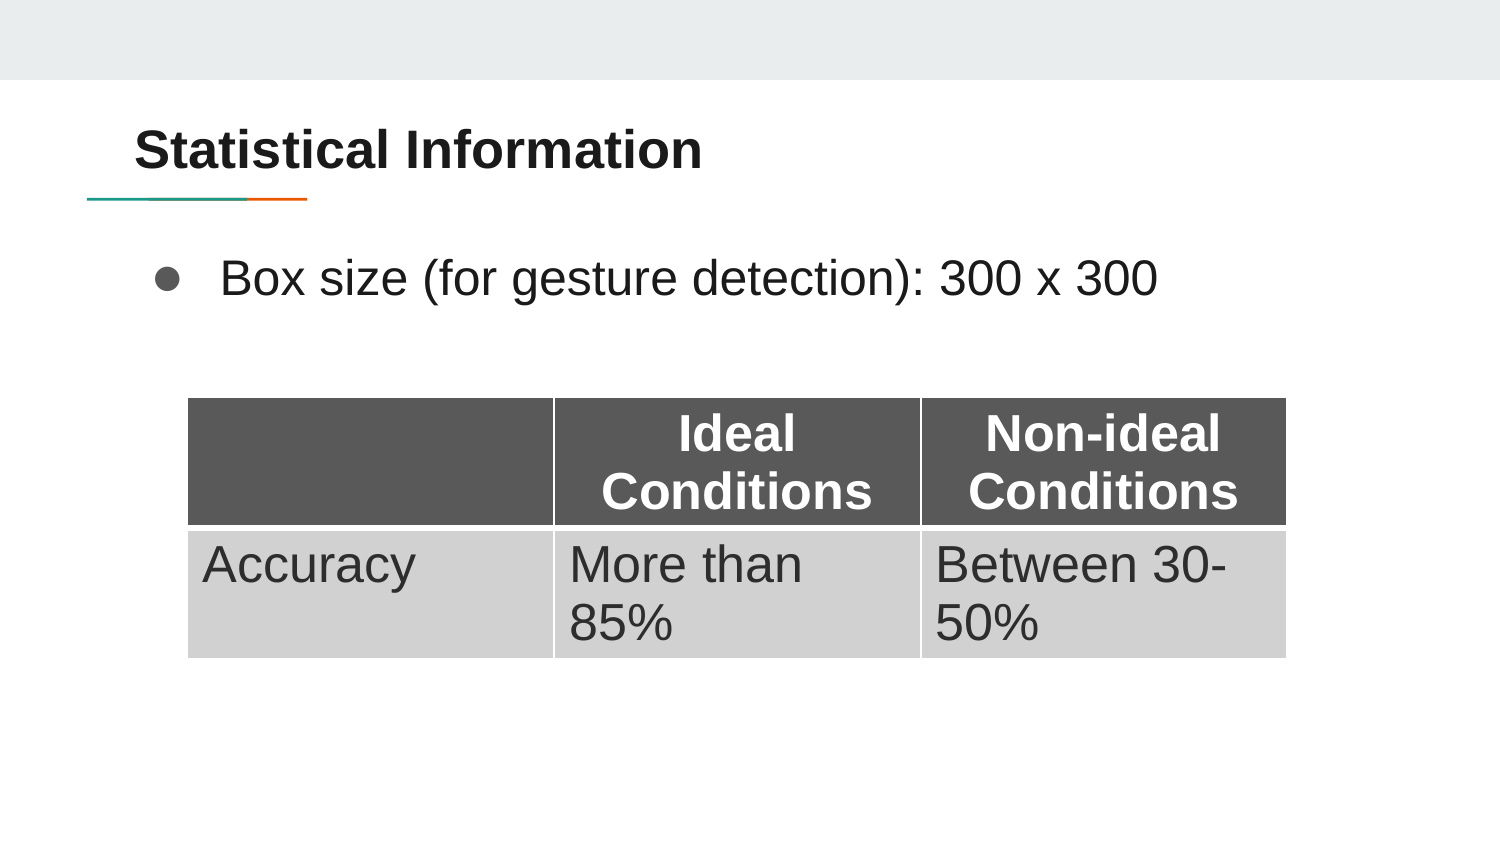

# Statistical Information
 Box size (for gesture detection): 300 x 300

|  | Ideal Conditions | Non-ideal Conditions |
| --- | --- | --- |
| Accuracy | More than 85% | Between 30-50% |